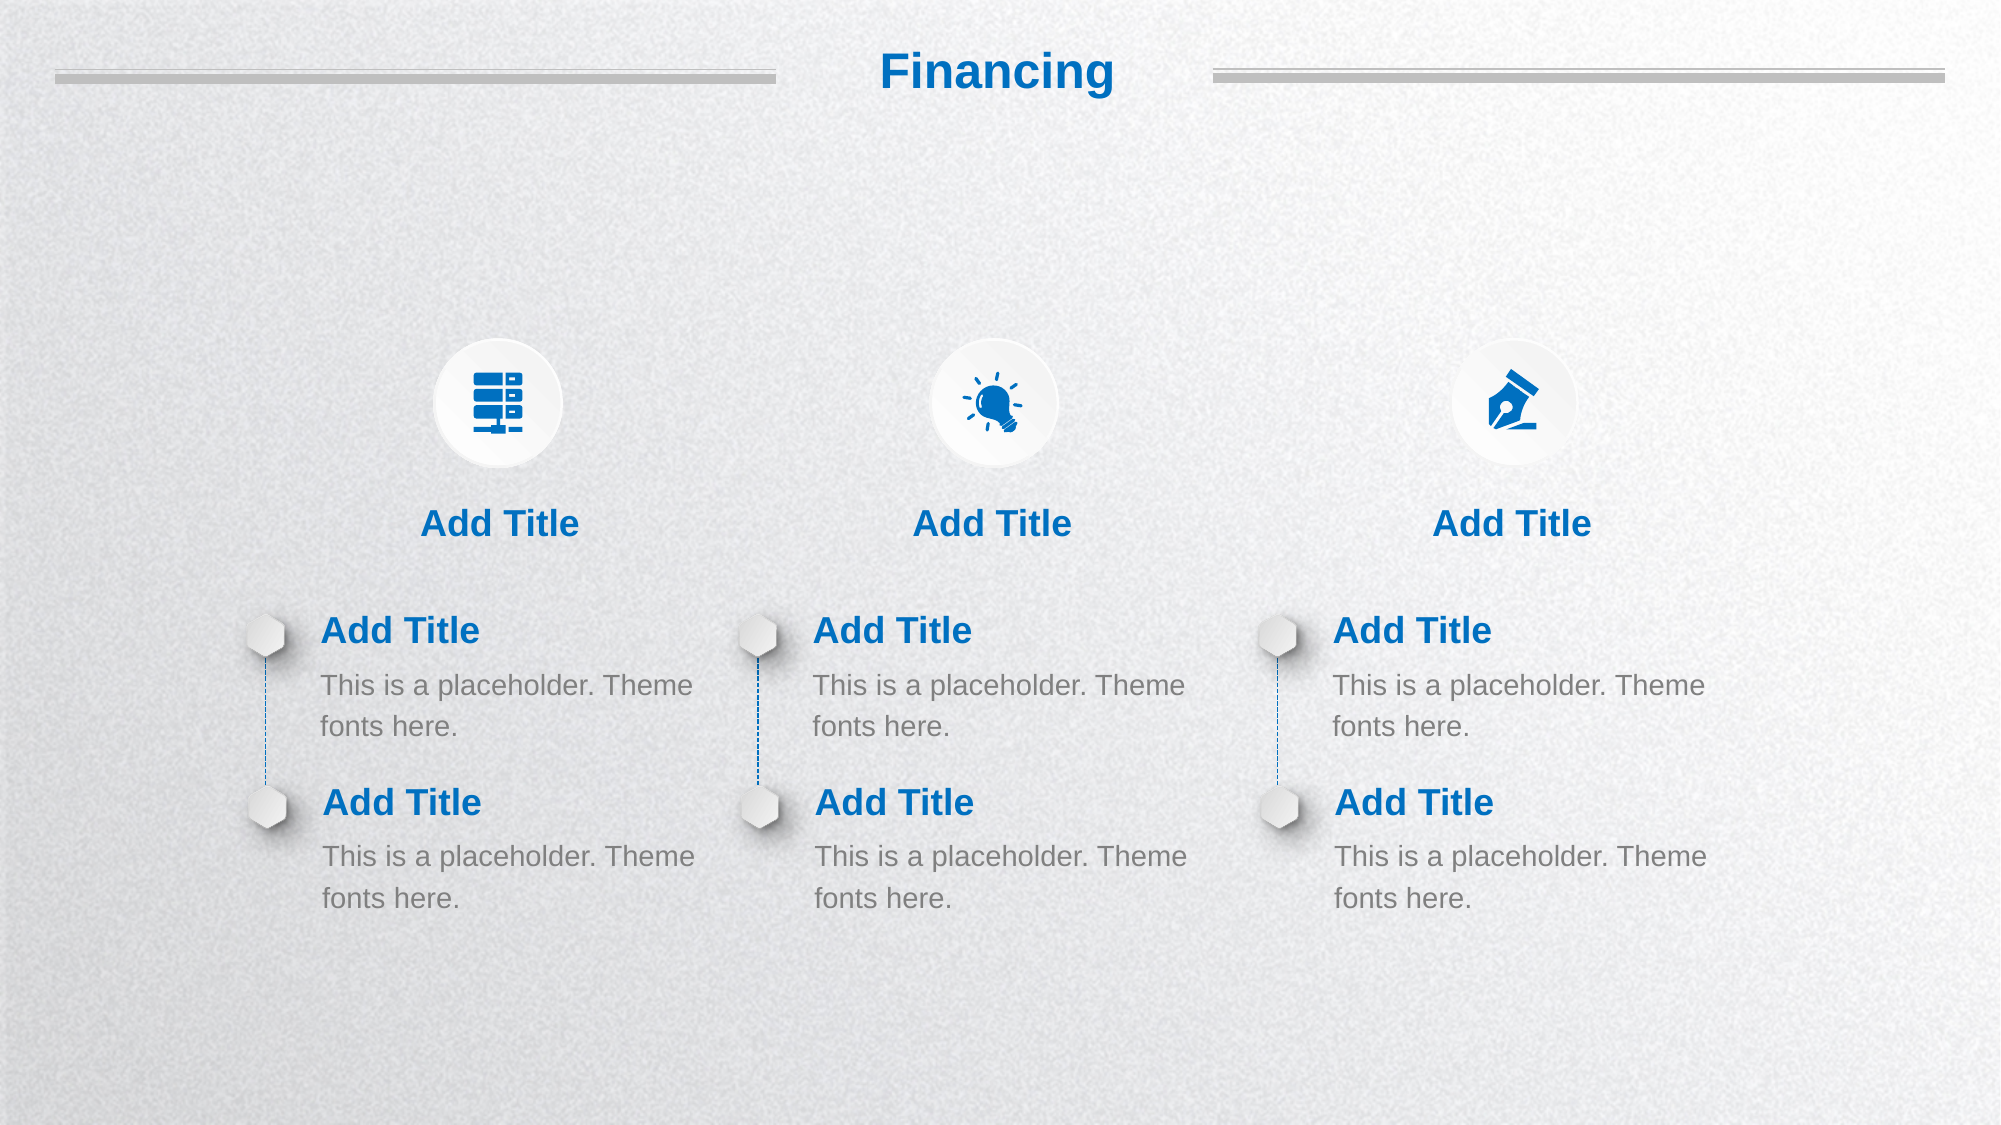

Financing

Add Title
Add Title
Add Title
Add Title
Add Title
Add Title

This is a placeholder. Theme fonts here.
This is a placeholder. Theme fonts here.
This is a placeholder. Theme fonts here.
Add Title
Add Title
Add Title

This is a placeholder. Theme fonts here.
This is a placeholder. Theme fonts here.
This is a placeholder. Theme fonts here.